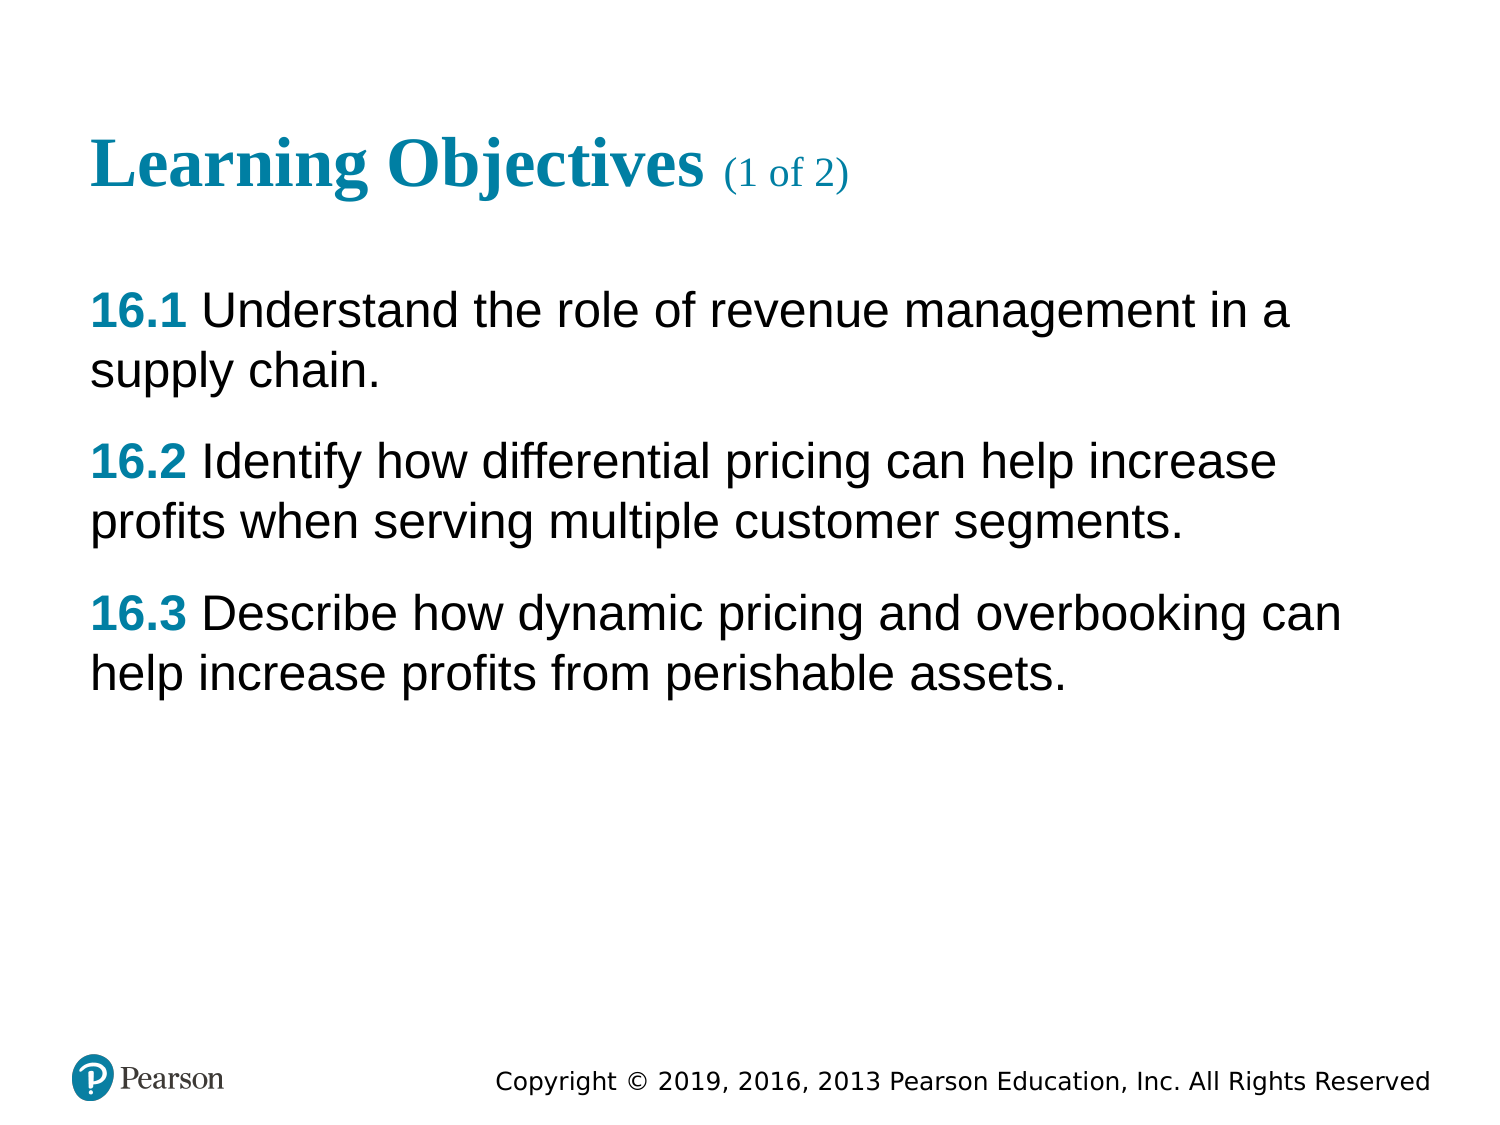

# Learning Objectives (1 of 2)
16.1 Understand the role of revenue management in a supply chain.
16.2 Identify how differential pricing can help increase profits when serving multiple customer segments.
16.3 Describe how dynamic pricing and overbooking can help increase profits from perishable assets.